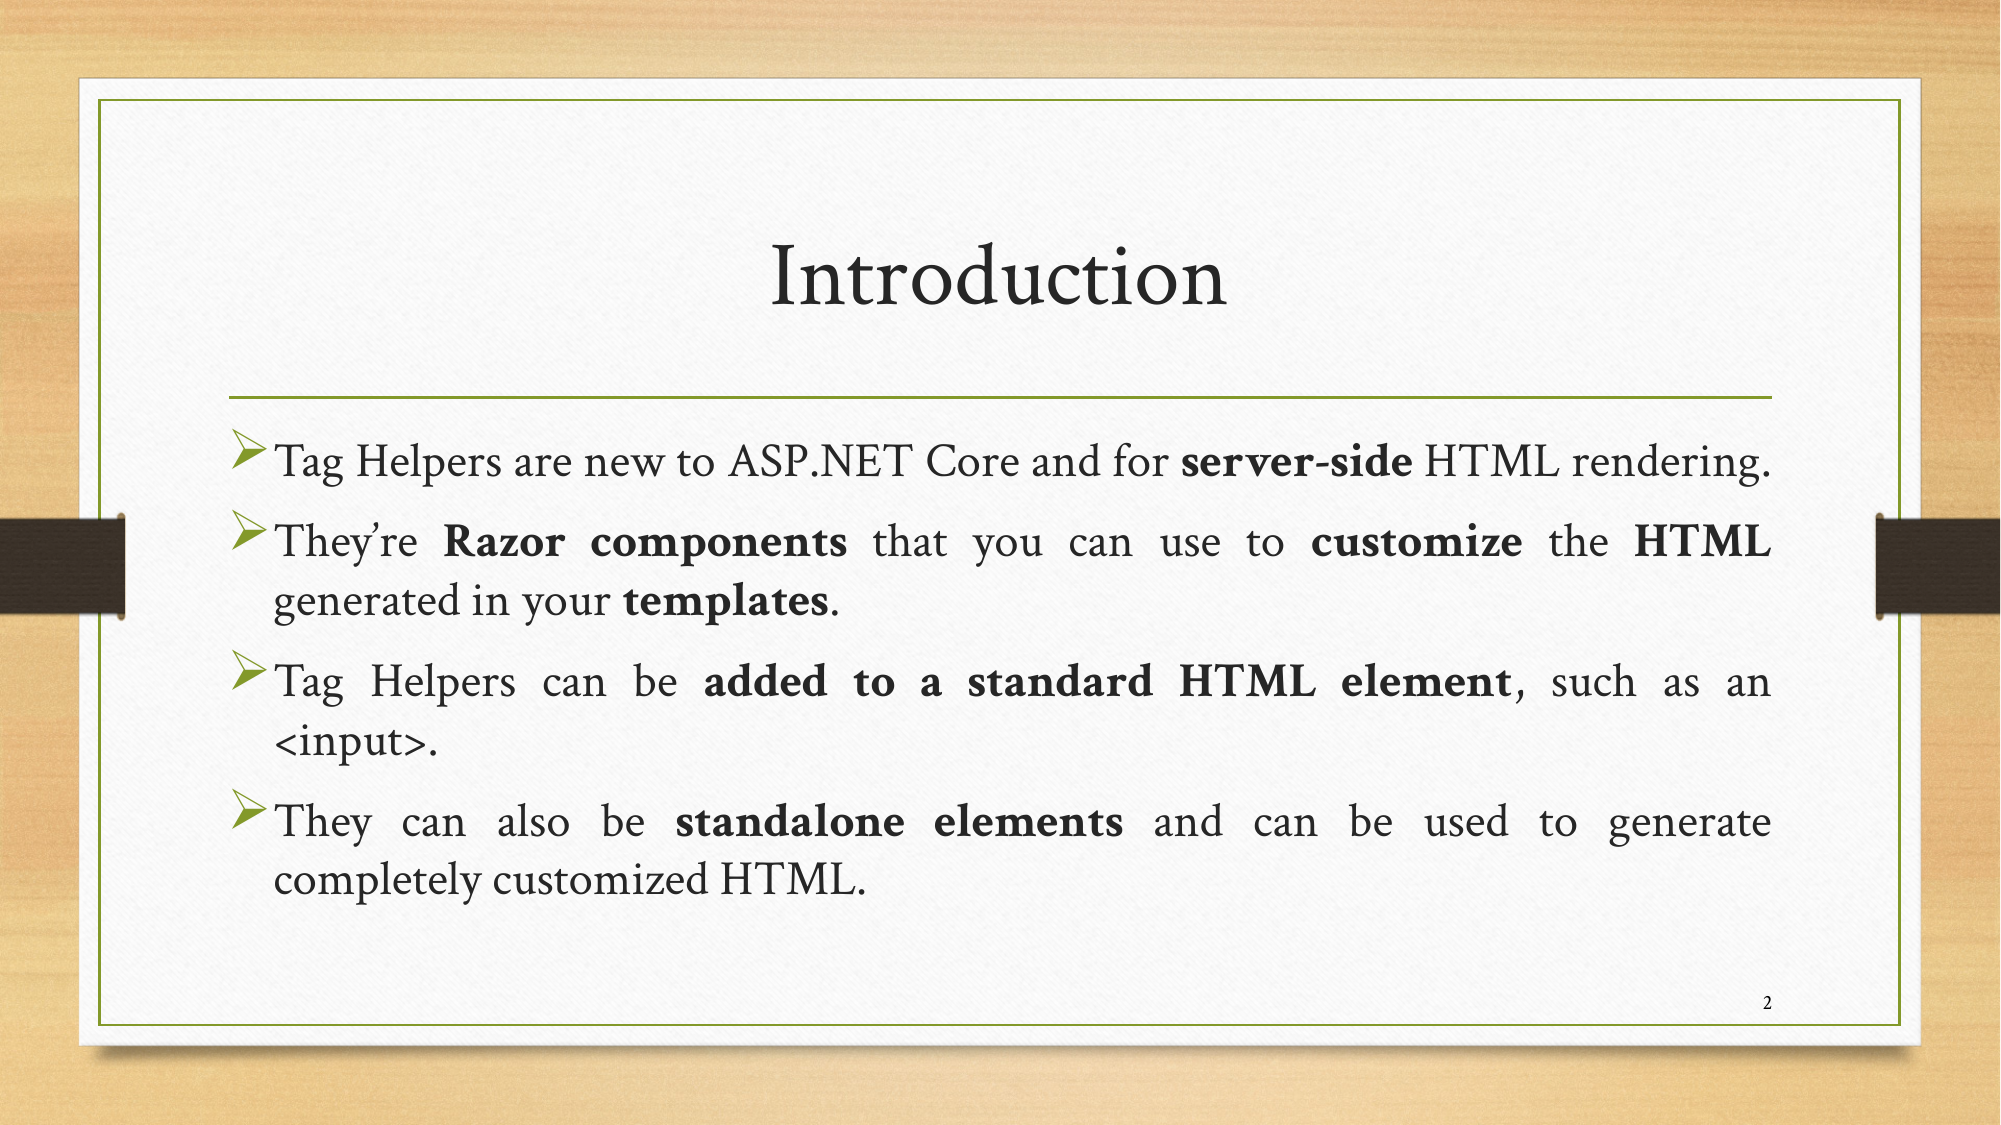

# Introduction
Tag Helpers are new to ASP.NET Core and for server-side HTML rendering.
They’re Razor components that you can use to customize the HTML generated in your templates.
Tag Helpers can be added to a standard HTML element, such as an <input>.
They can also be standalone elements and can be used to generate completely customized HTML.
2